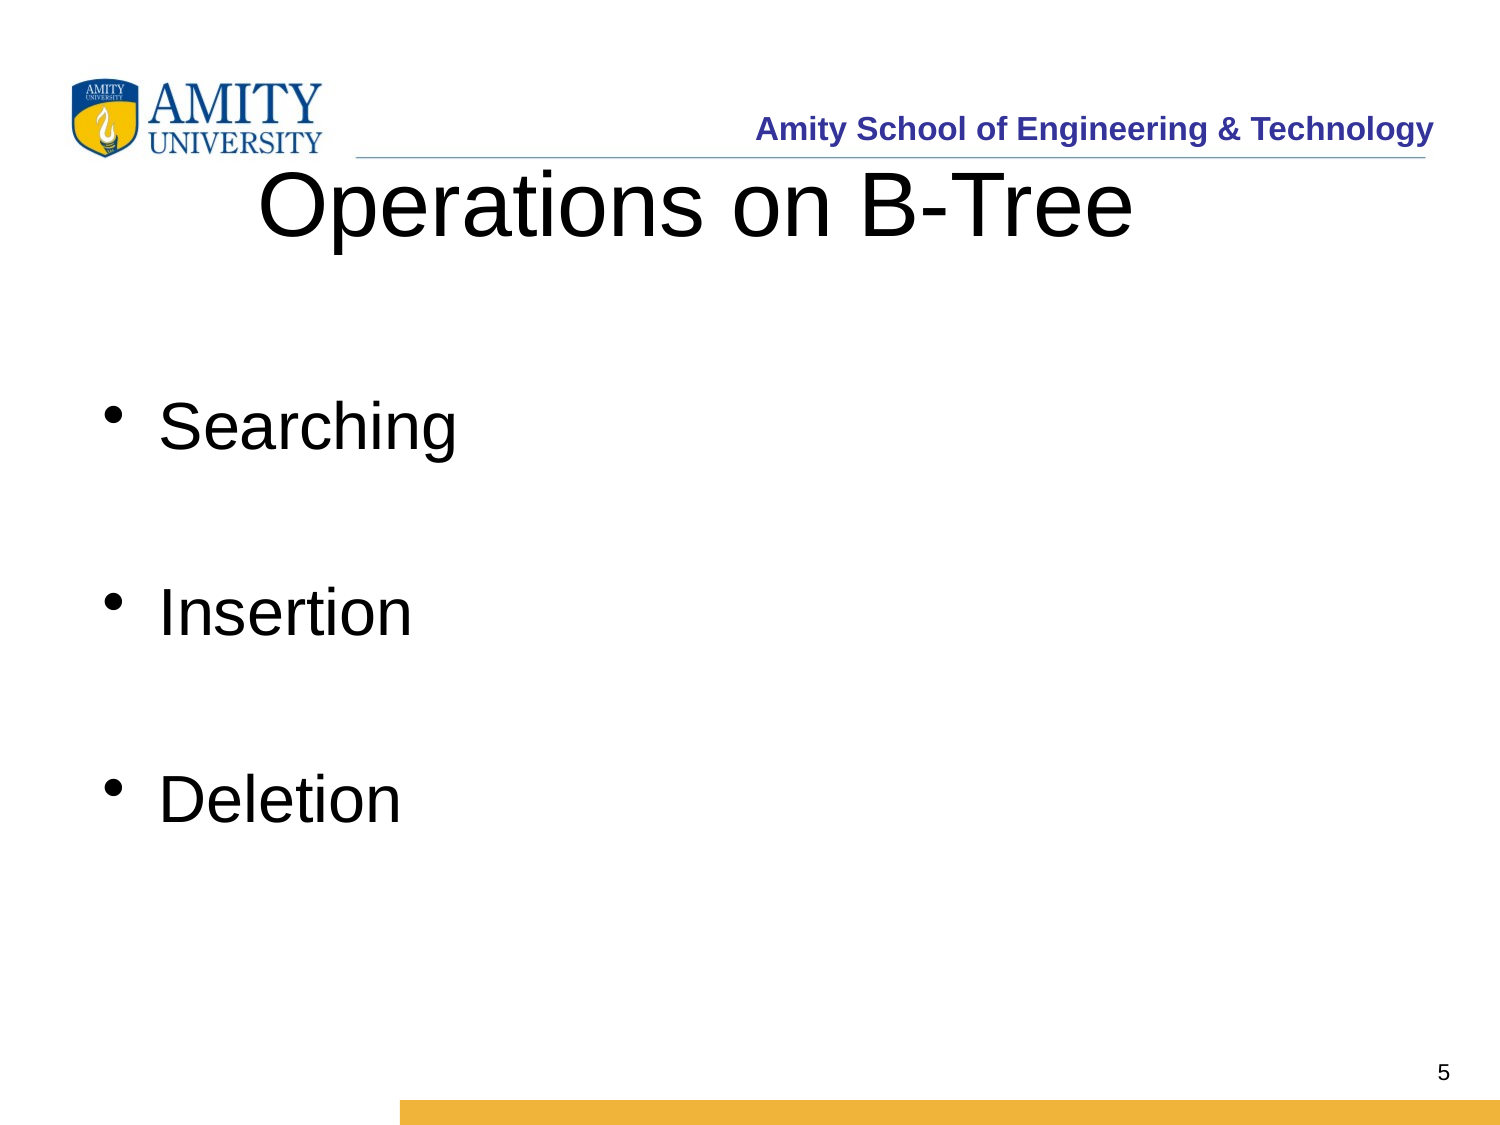

# Operations on B-Tree
Searching

Insertion

Deletion
5